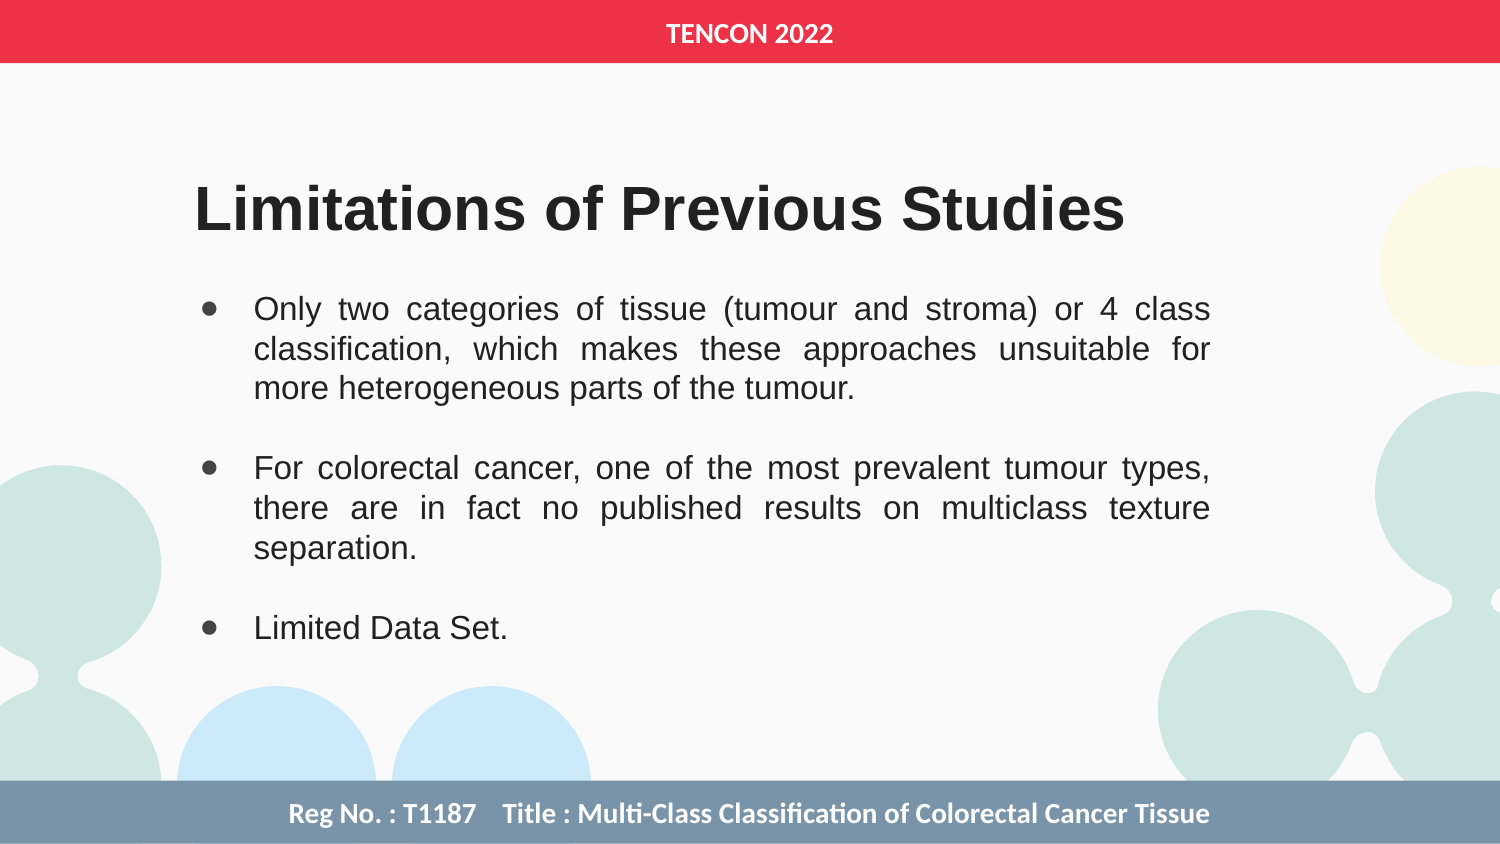

TENCON 2022
# Limitations of Previous Studies

Only two categories of tissue (tumour and stroma) or 4 class classification, which makes these approaches unsuitable for more heterogeneous parts of the tumour.

For colorectal cancer, one of the most prevalent tumour types, there are in fact no published results on multiclass texture separation.

Limited Data Set.

Reg No. : T1187    Title : Multi-Class Classification of Colorectal Cancer Tissue